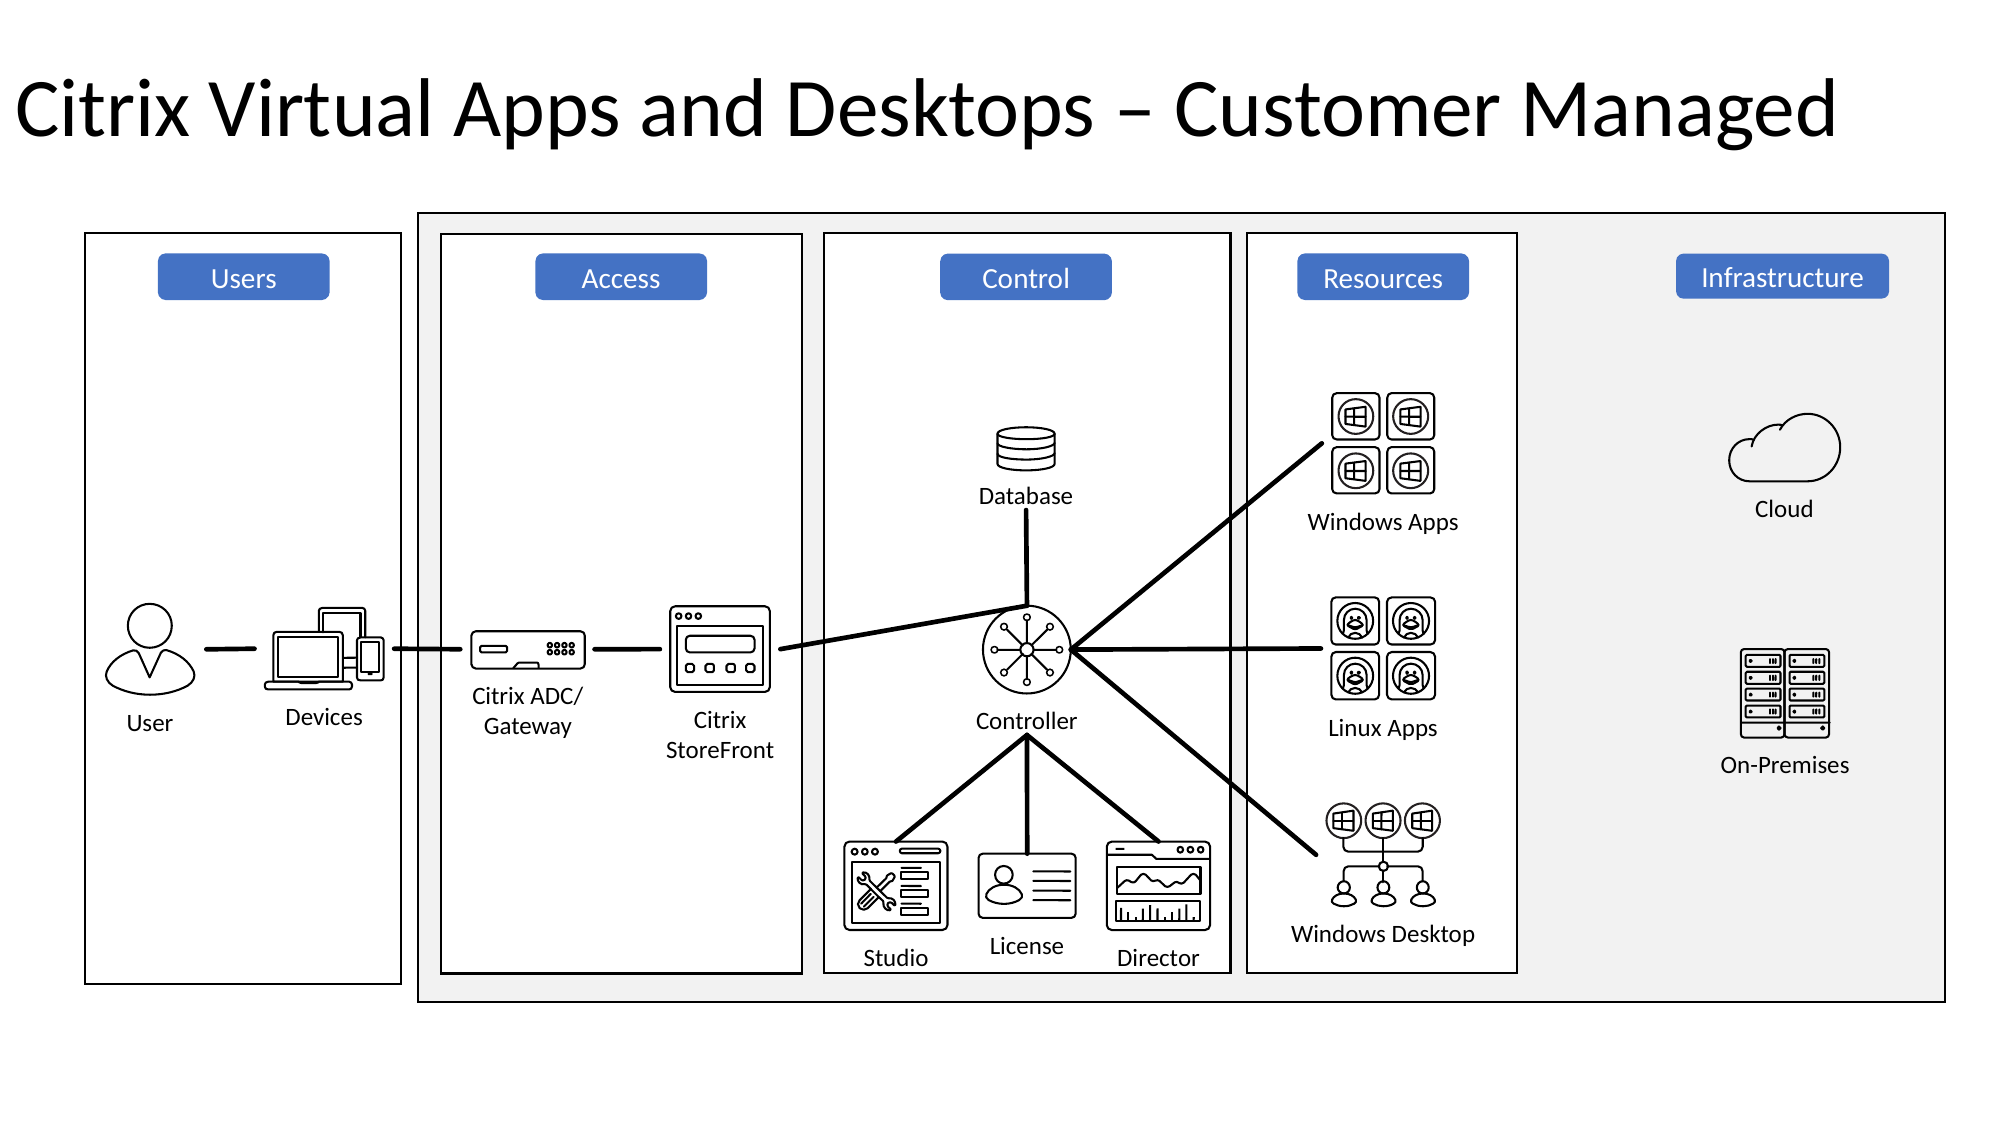

# Citrix Virtual Apps and Desktops – Customer Managed

Users
Access
Resources
Control
Infrastructure

Windows Apps

Cloud

Database

Linux Apps

User

Controller

Citrix
StoreFront

Devices

Citrix ADC/
Gateway

On-Premises

Windows Desktop

Director

Studio

License